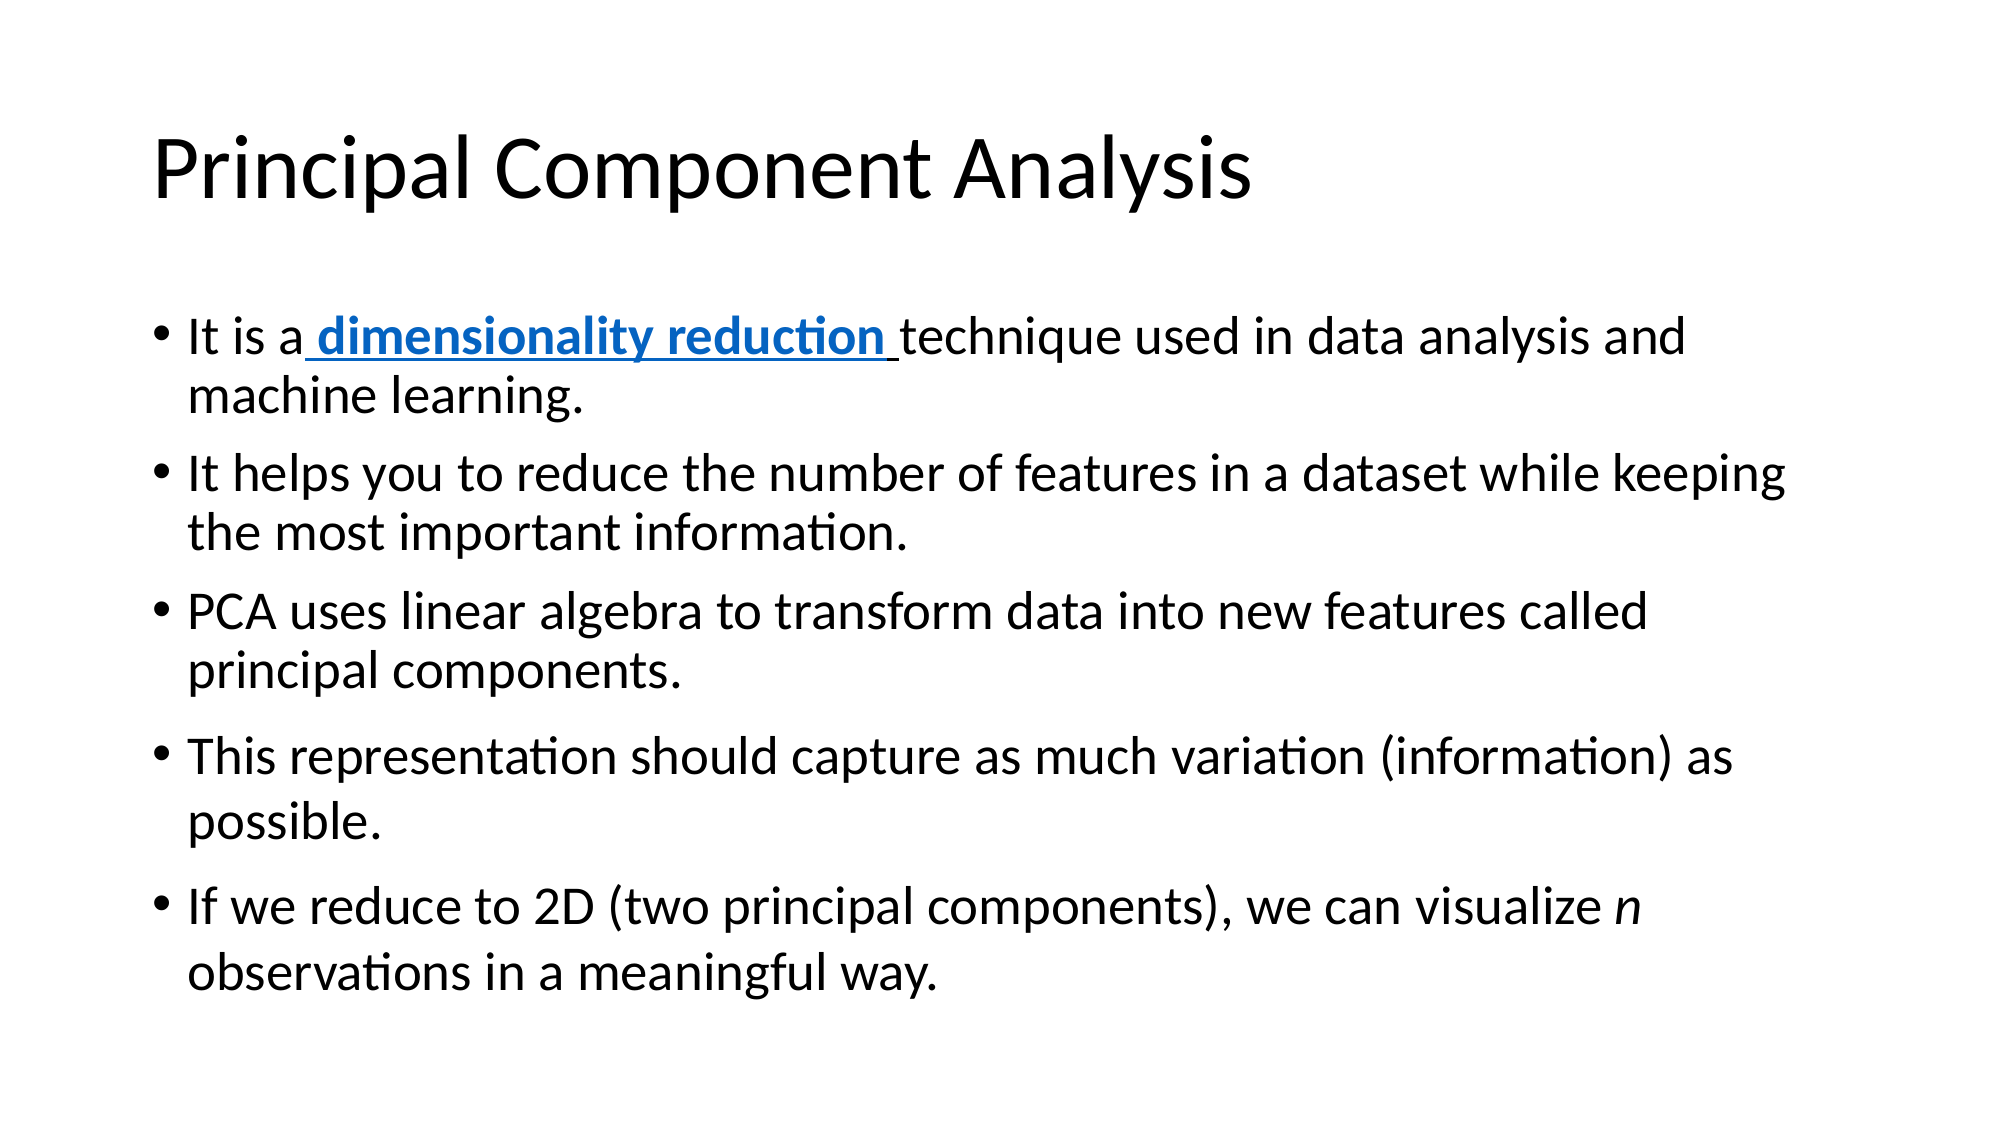

# Principal Component Analysis
It is a dimensionality reduction technique used in data analysis and machine learning.
It helps you to reduce the number of features in a dataset while keeping the most important information.
PCA uses linear algebra to transform data into new features called principal components.
This representation should capture as much variation (information) as possible.
If we reduce to 2D (two principal components), we can visualize n observations in a meaningful way.